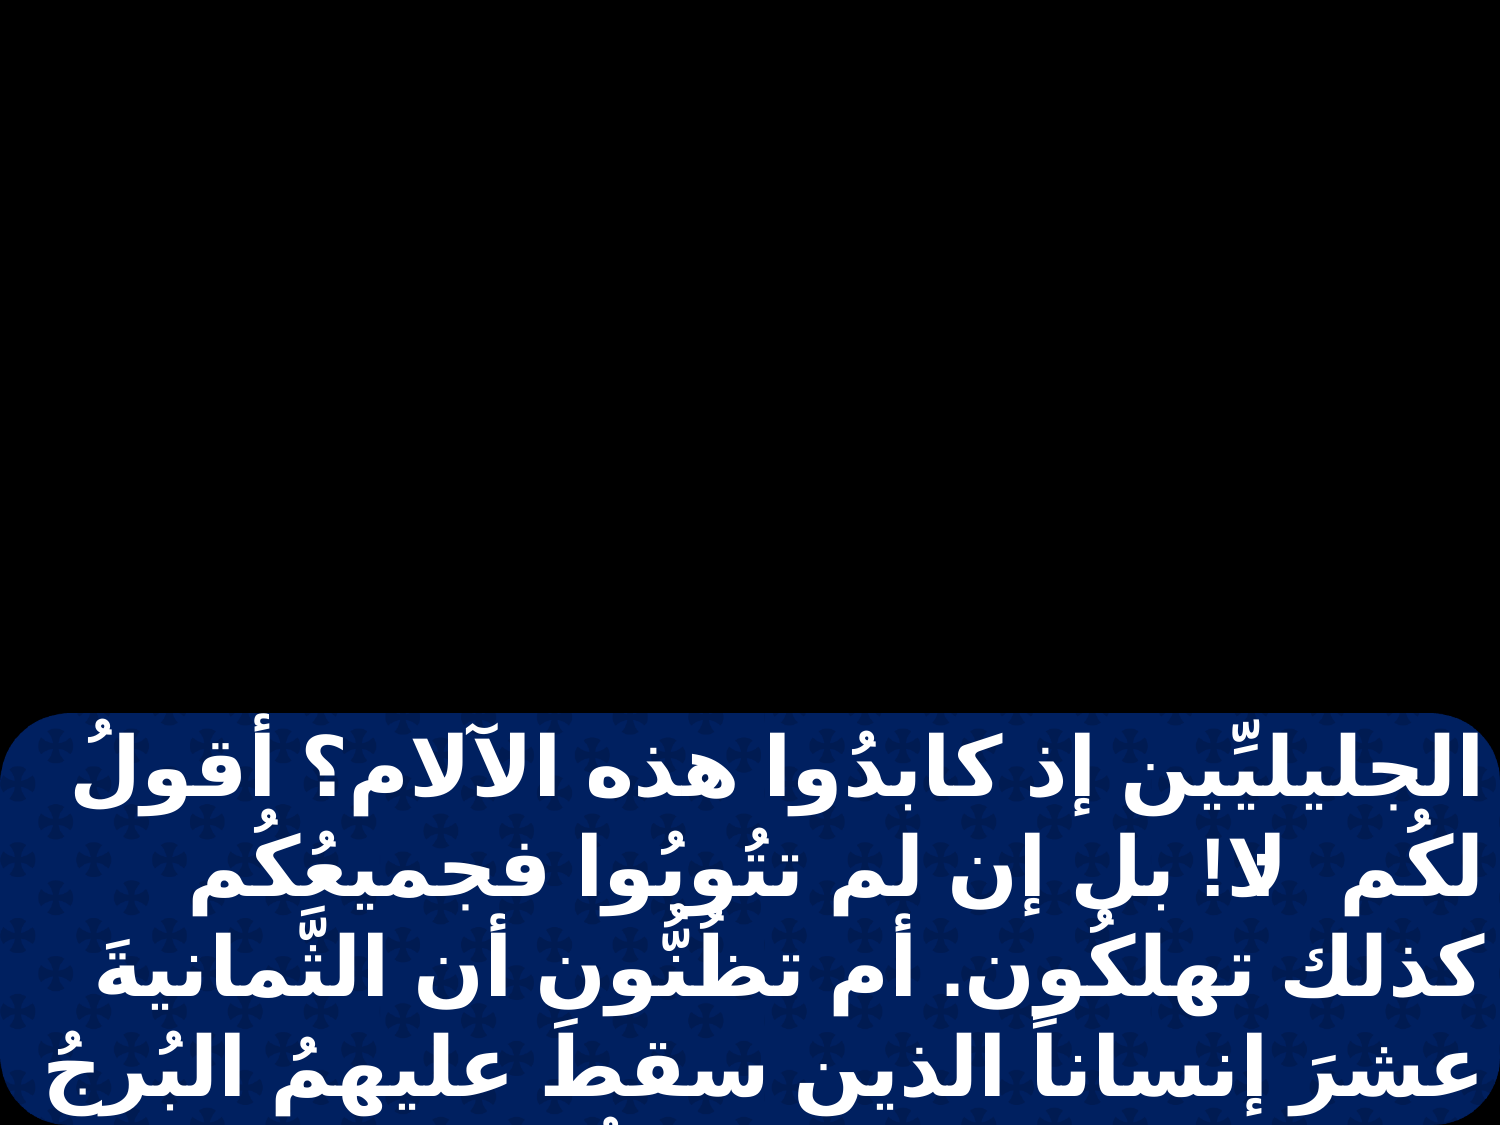

الجليليِّين إذ كابدُوا هذه الآلام؟ أقولُ لكُم: لا! بل إن لم تتُوبُوا فجميعُكُم كذلك تهلكُون. أم تظُنُّون أن الثَّمانيةَ عشرَ إنساناً الذين سقطَ عليهمُ البُرجُ في سلوام فقتلهُم هؤُلاء كانُوا